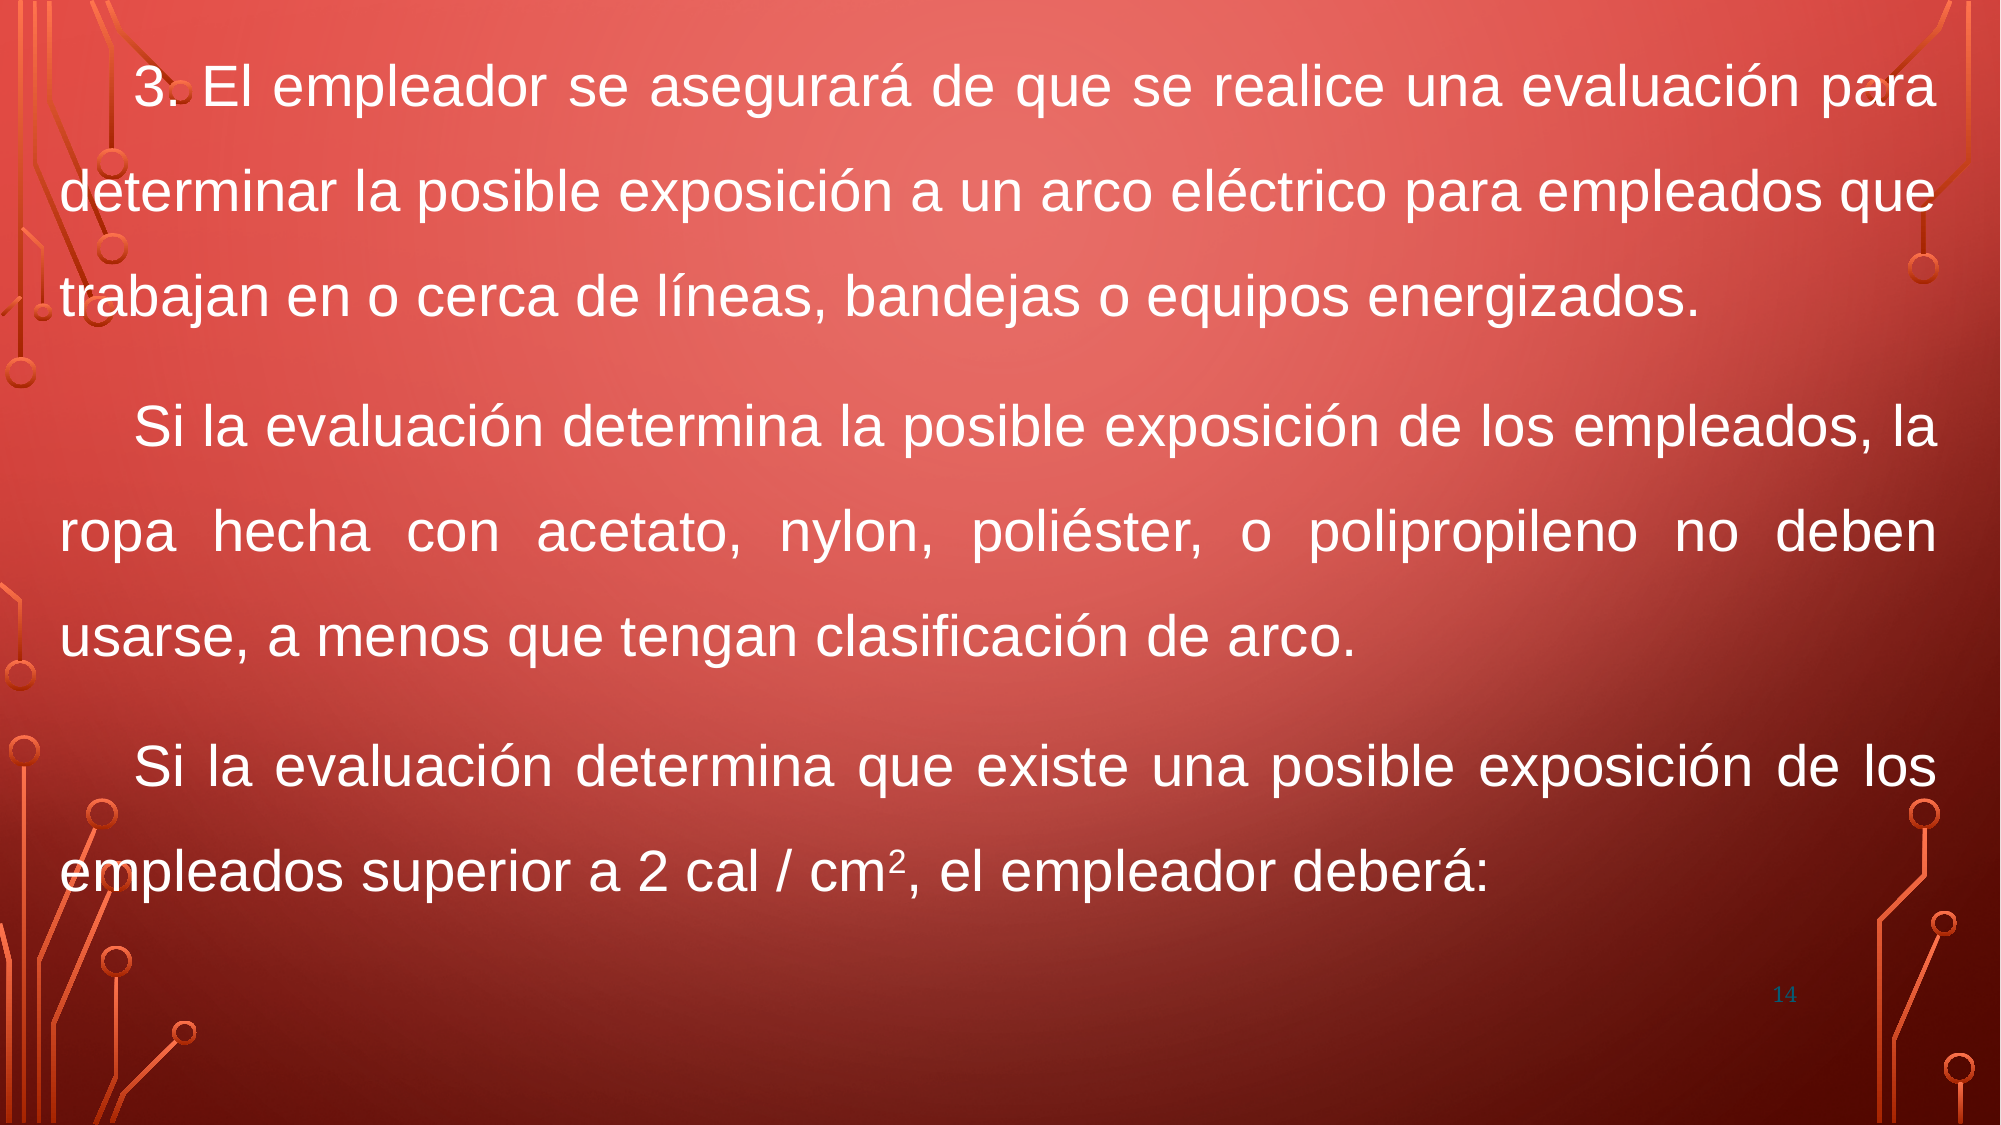

3. El empleador se asegurará de que se realice una evaluación para determinar la posible exposición a un arco eléctrico para empleados que trabajan en o cerca de líneas, bandejas o equipos energizados.
Si la evaluación determina la posible exposición de los empleados, la ropa hecha con acetato, nylon, poliéster, o polipropileno no deben usarse, a menos que tengan clasificación de arco.
Si la evaluación determina que existe una posible exposición de los empleados superior a 2 cal / cm2, el empleador deberá:
14